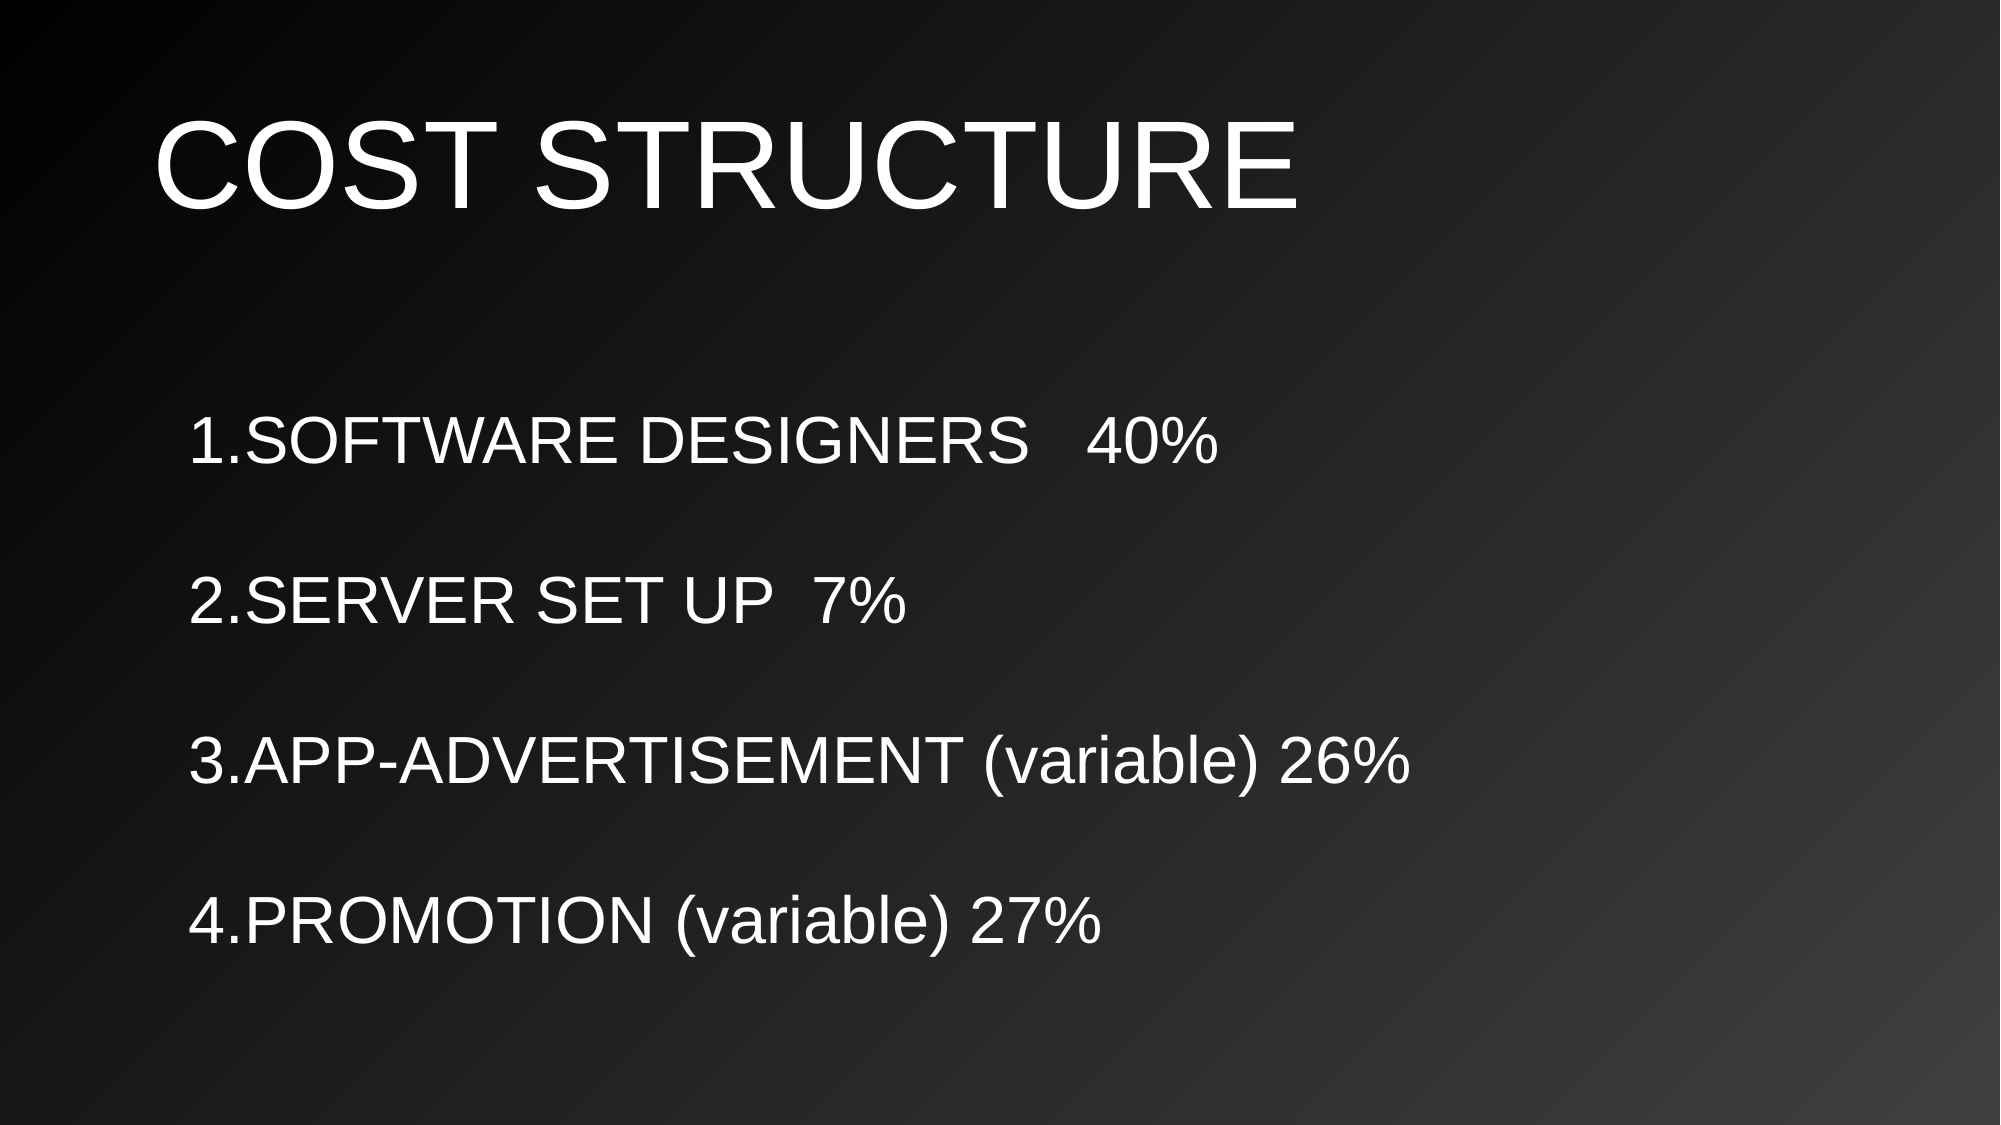

# COST STRUCTURE
SOFTWARE DESIGNERS   40%

SERVER SET UP  7%

APP-ADVERTISEMENT (variable) 26%

PROMOTION (variable) 27%